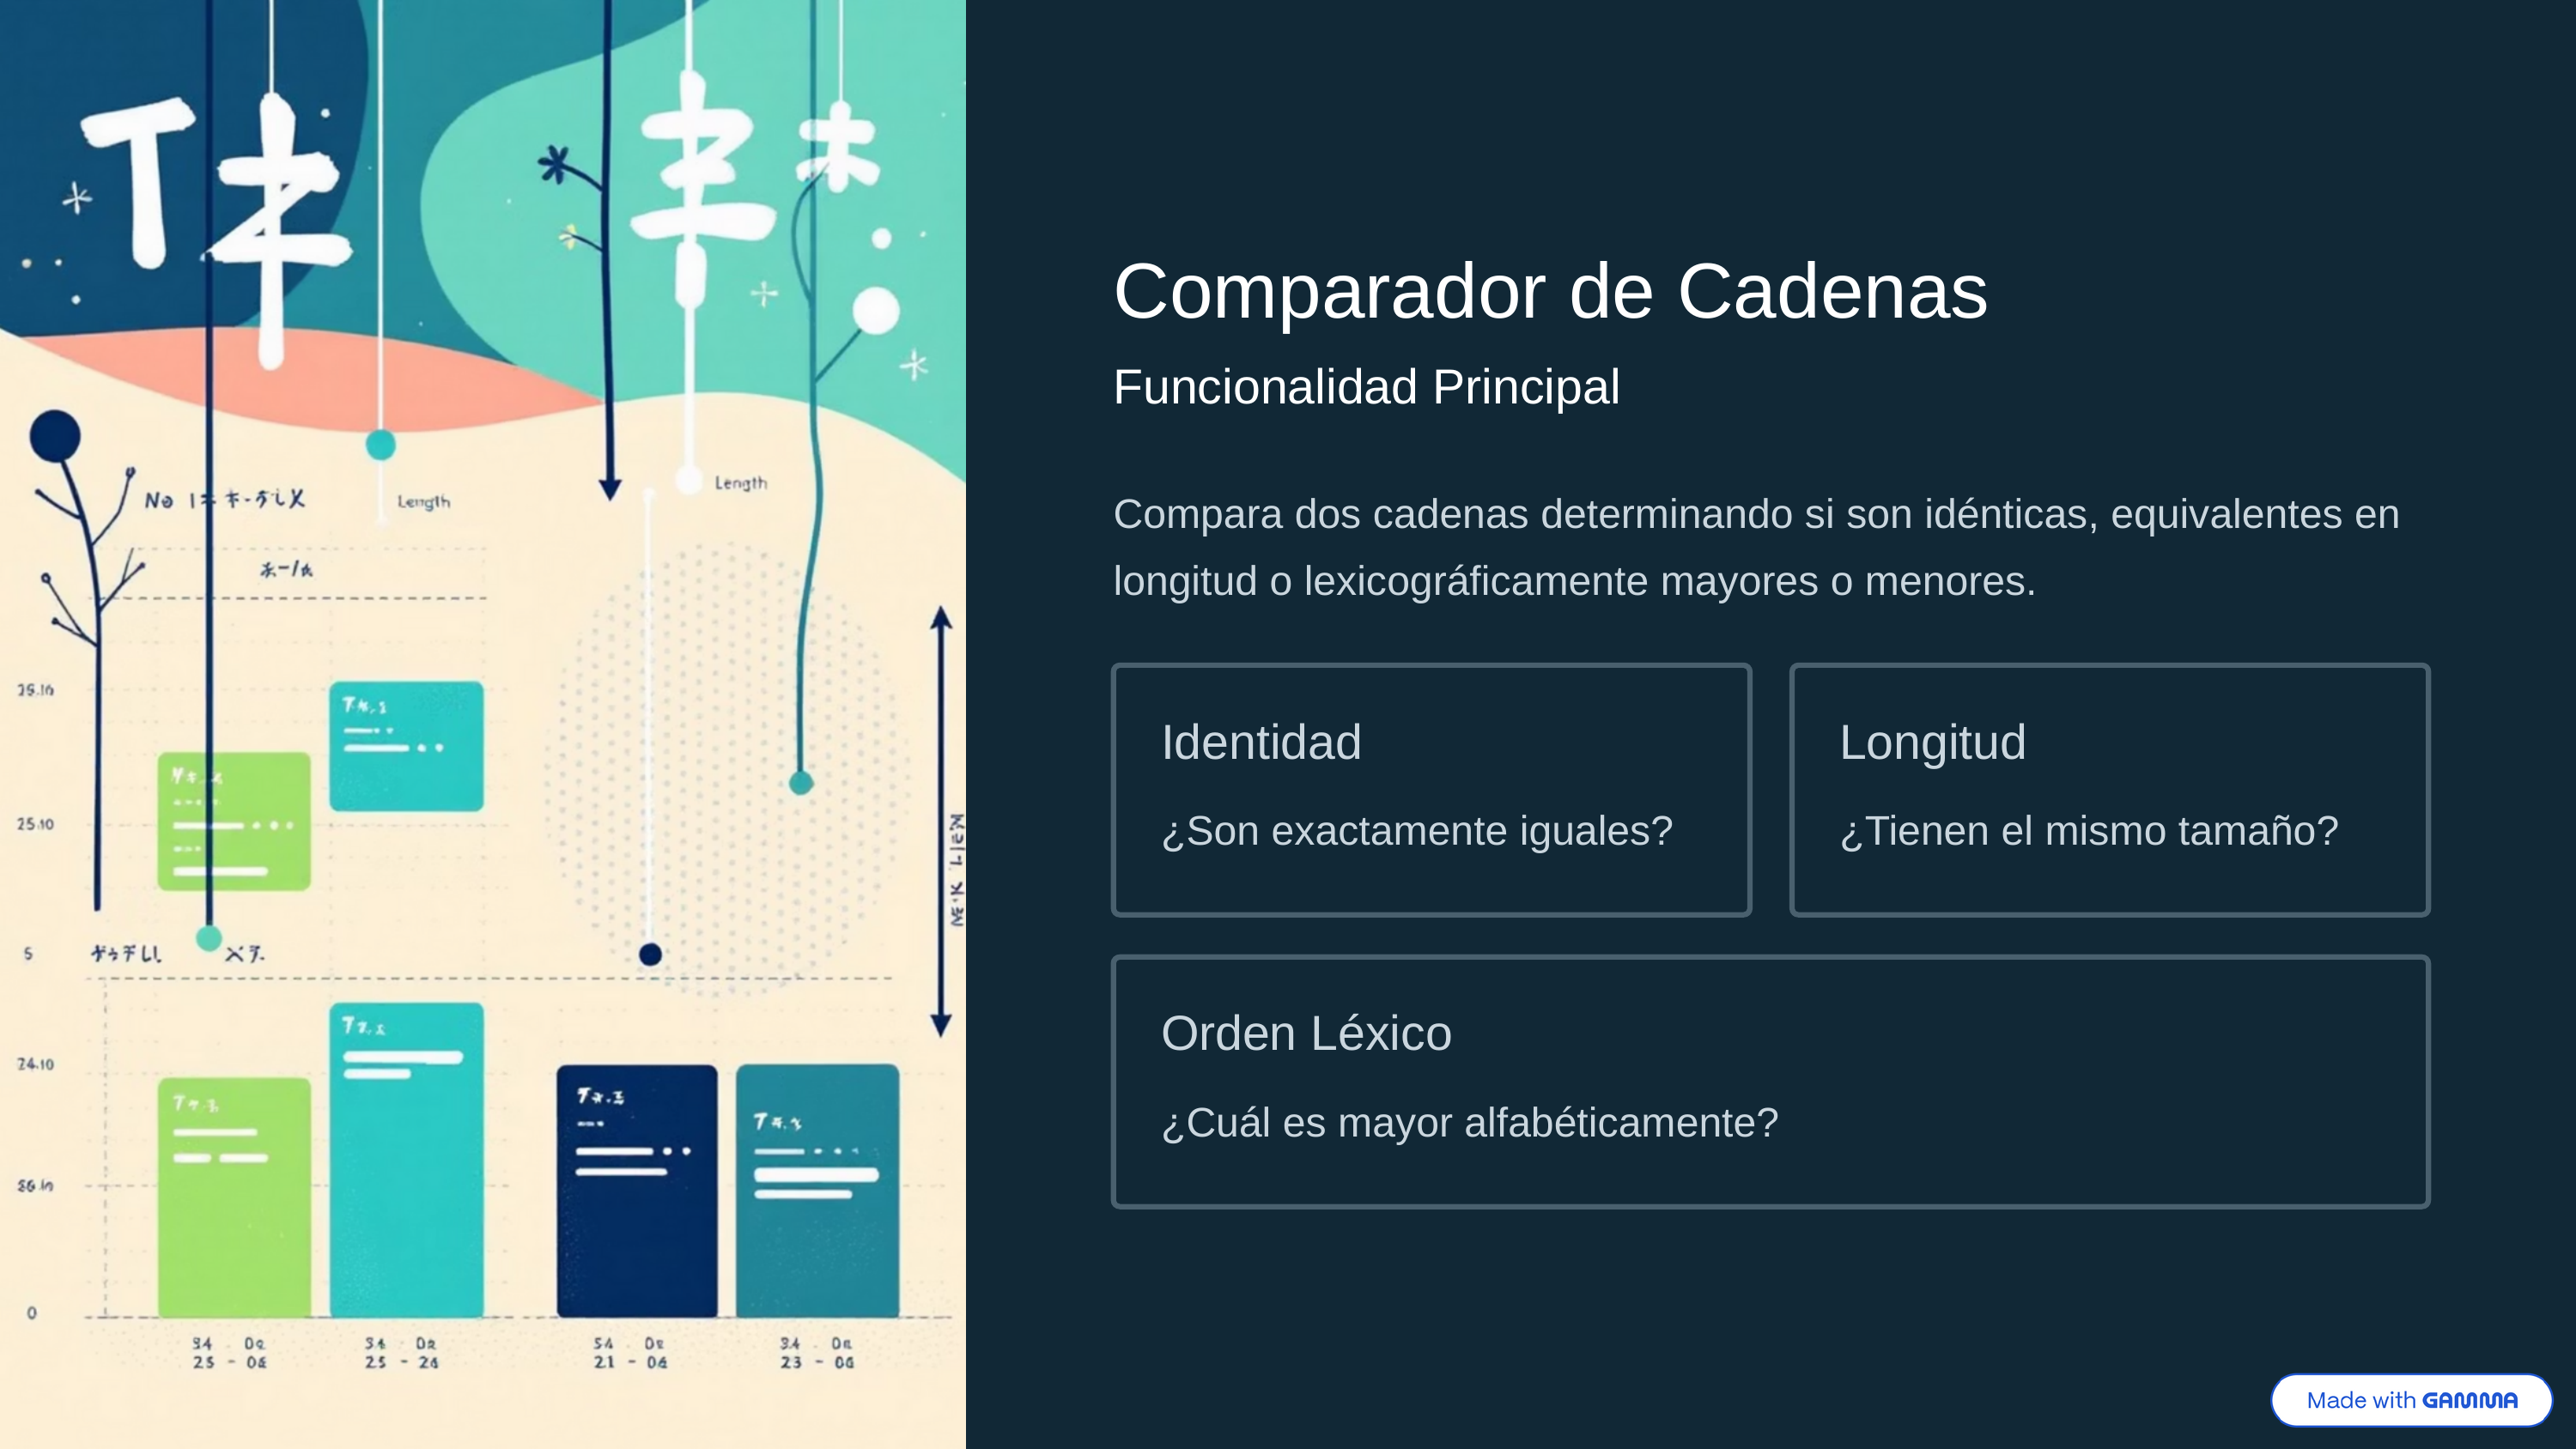

Comparador de Cadenas
Funcionalidad Principal
Compara dos cadenas determinando si son idénticas, equivalentes en longitud o lexicográficamente mayores o menores.

Identidad
Longitud
¿Son exactamente iguales?
¿Tienen el mismo tamaño?

Orden Léxico
¿Cuál es mayor alfabéticamente?